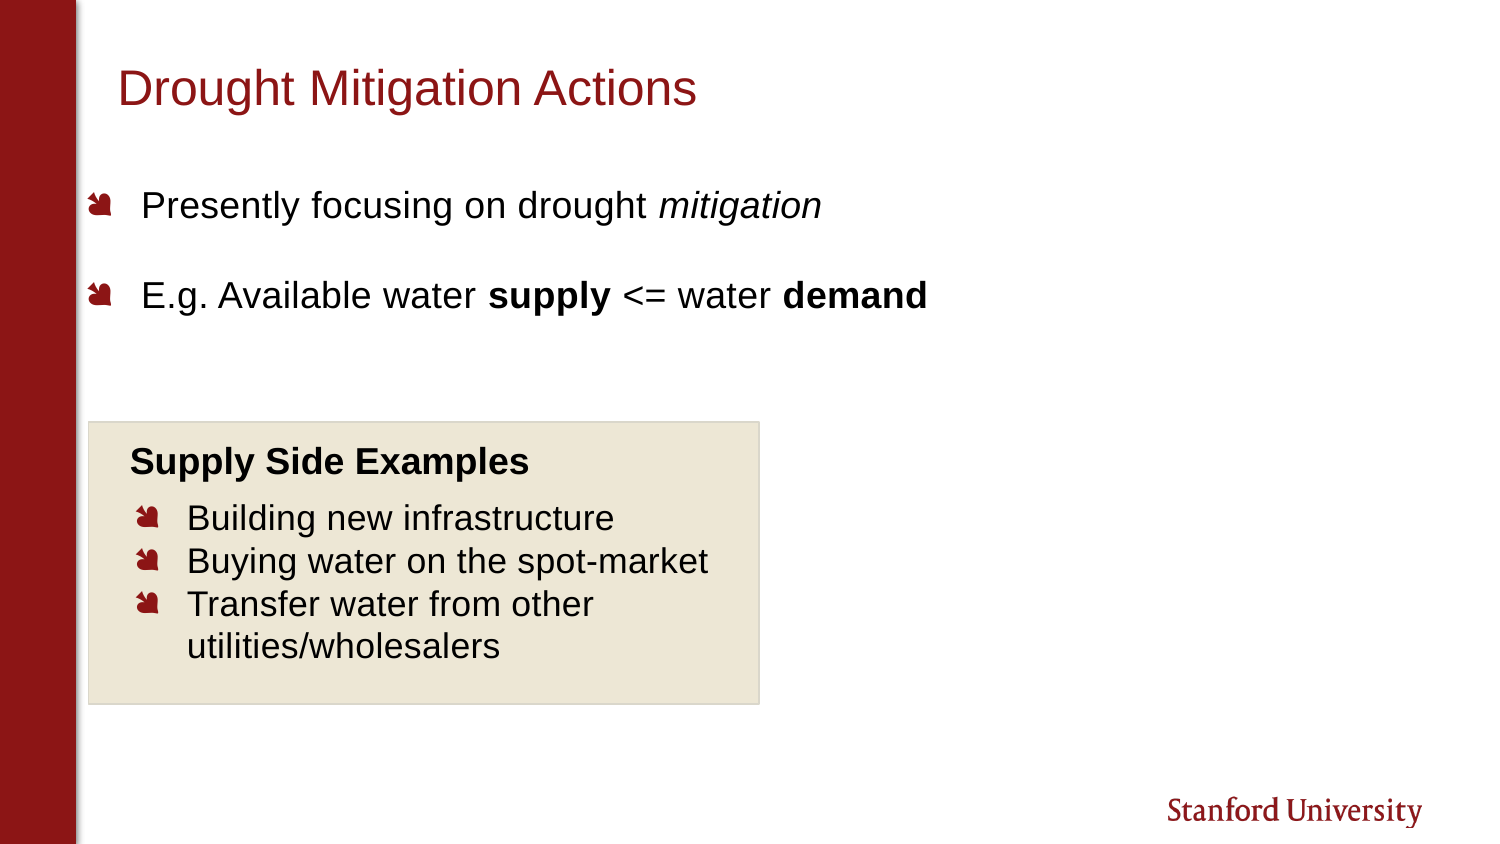

# Drought Mitigation Actions
Presently focusing on drought mitigation
E.g. Available water supply <= water demand

Supply Side Examples
Building new infrastructure
Buying water on the spot-market
Transfer water from other utilities/wholesalers